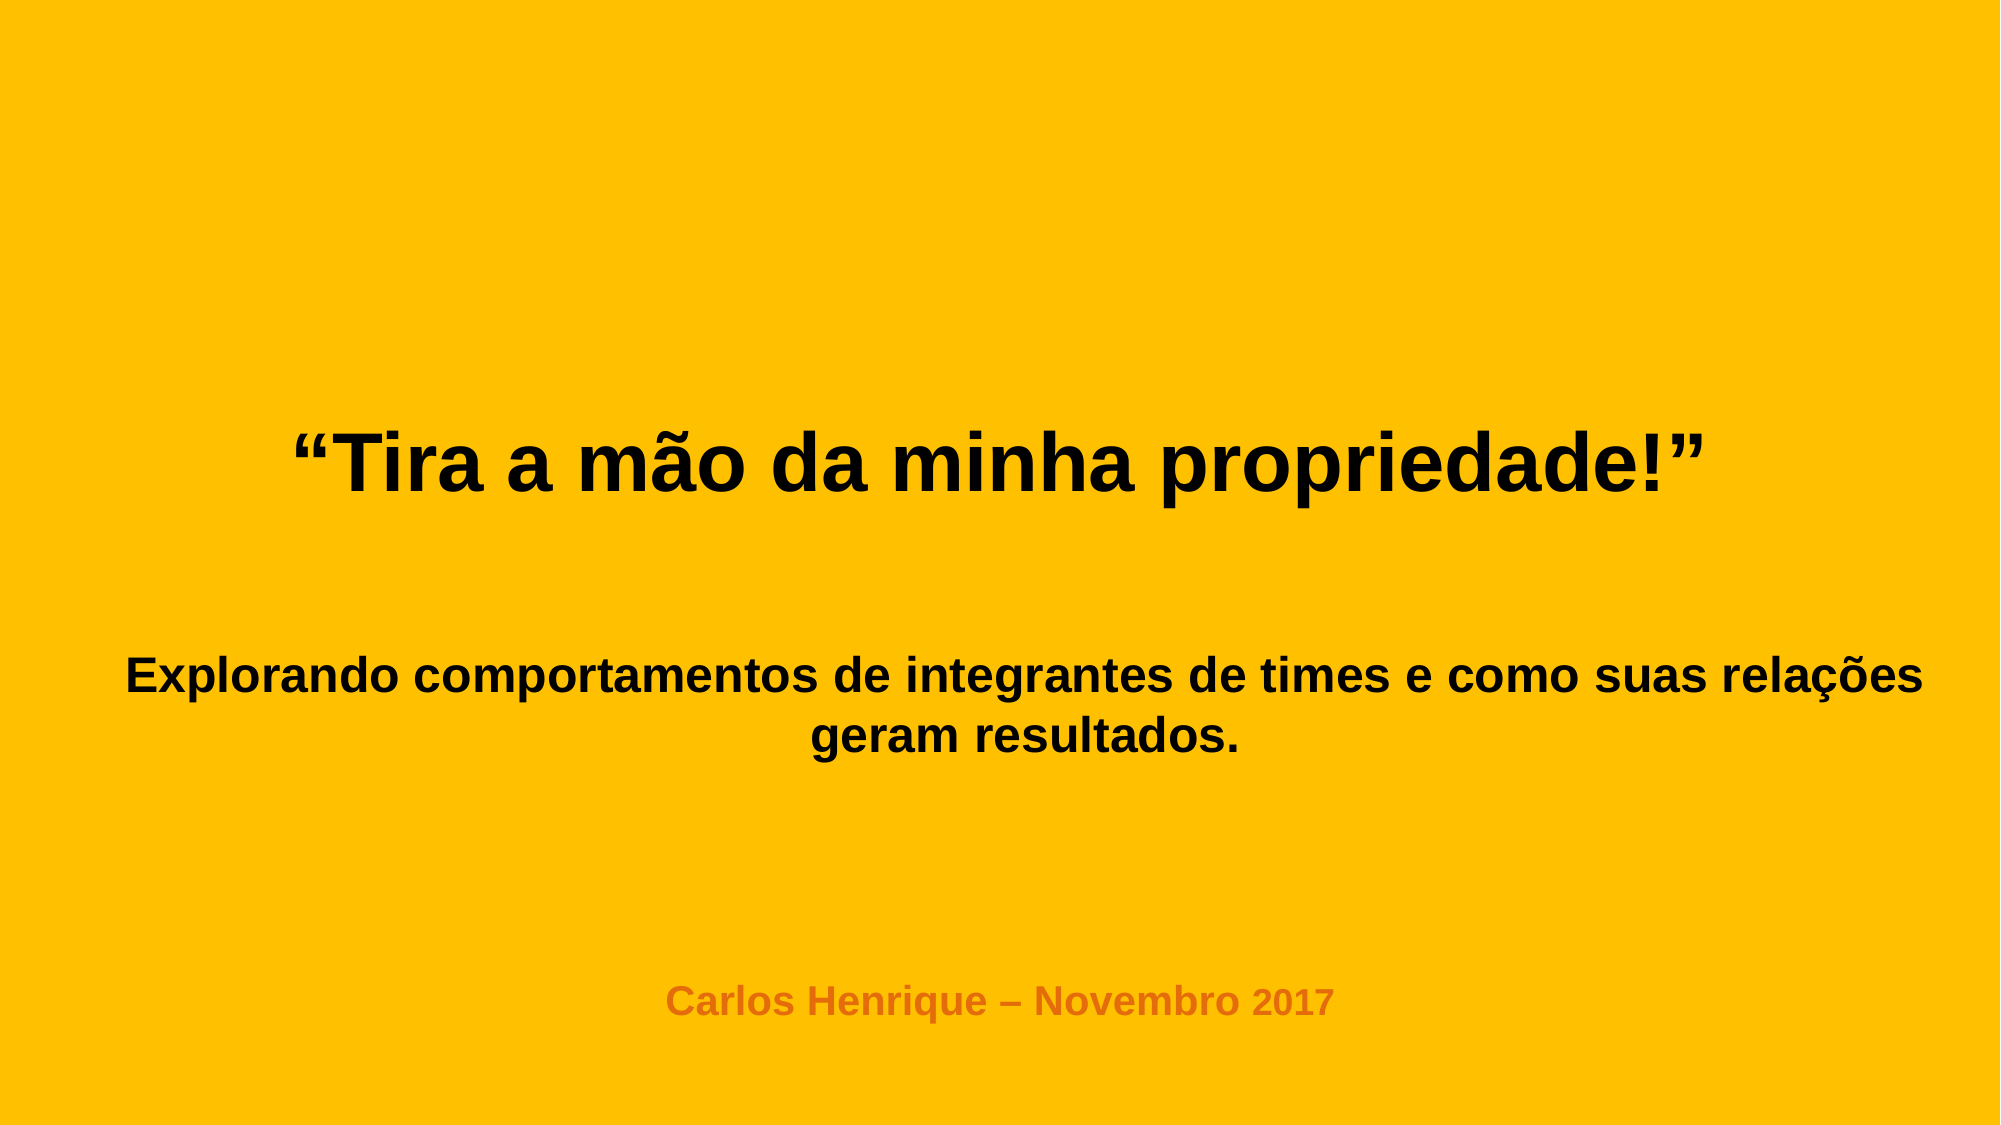

“Tira a mão da minha propriedade!”

Explorando comportamentos de integrantes de times e como suas relações geram resultados.
Carlos Henrique – Novembro 2017